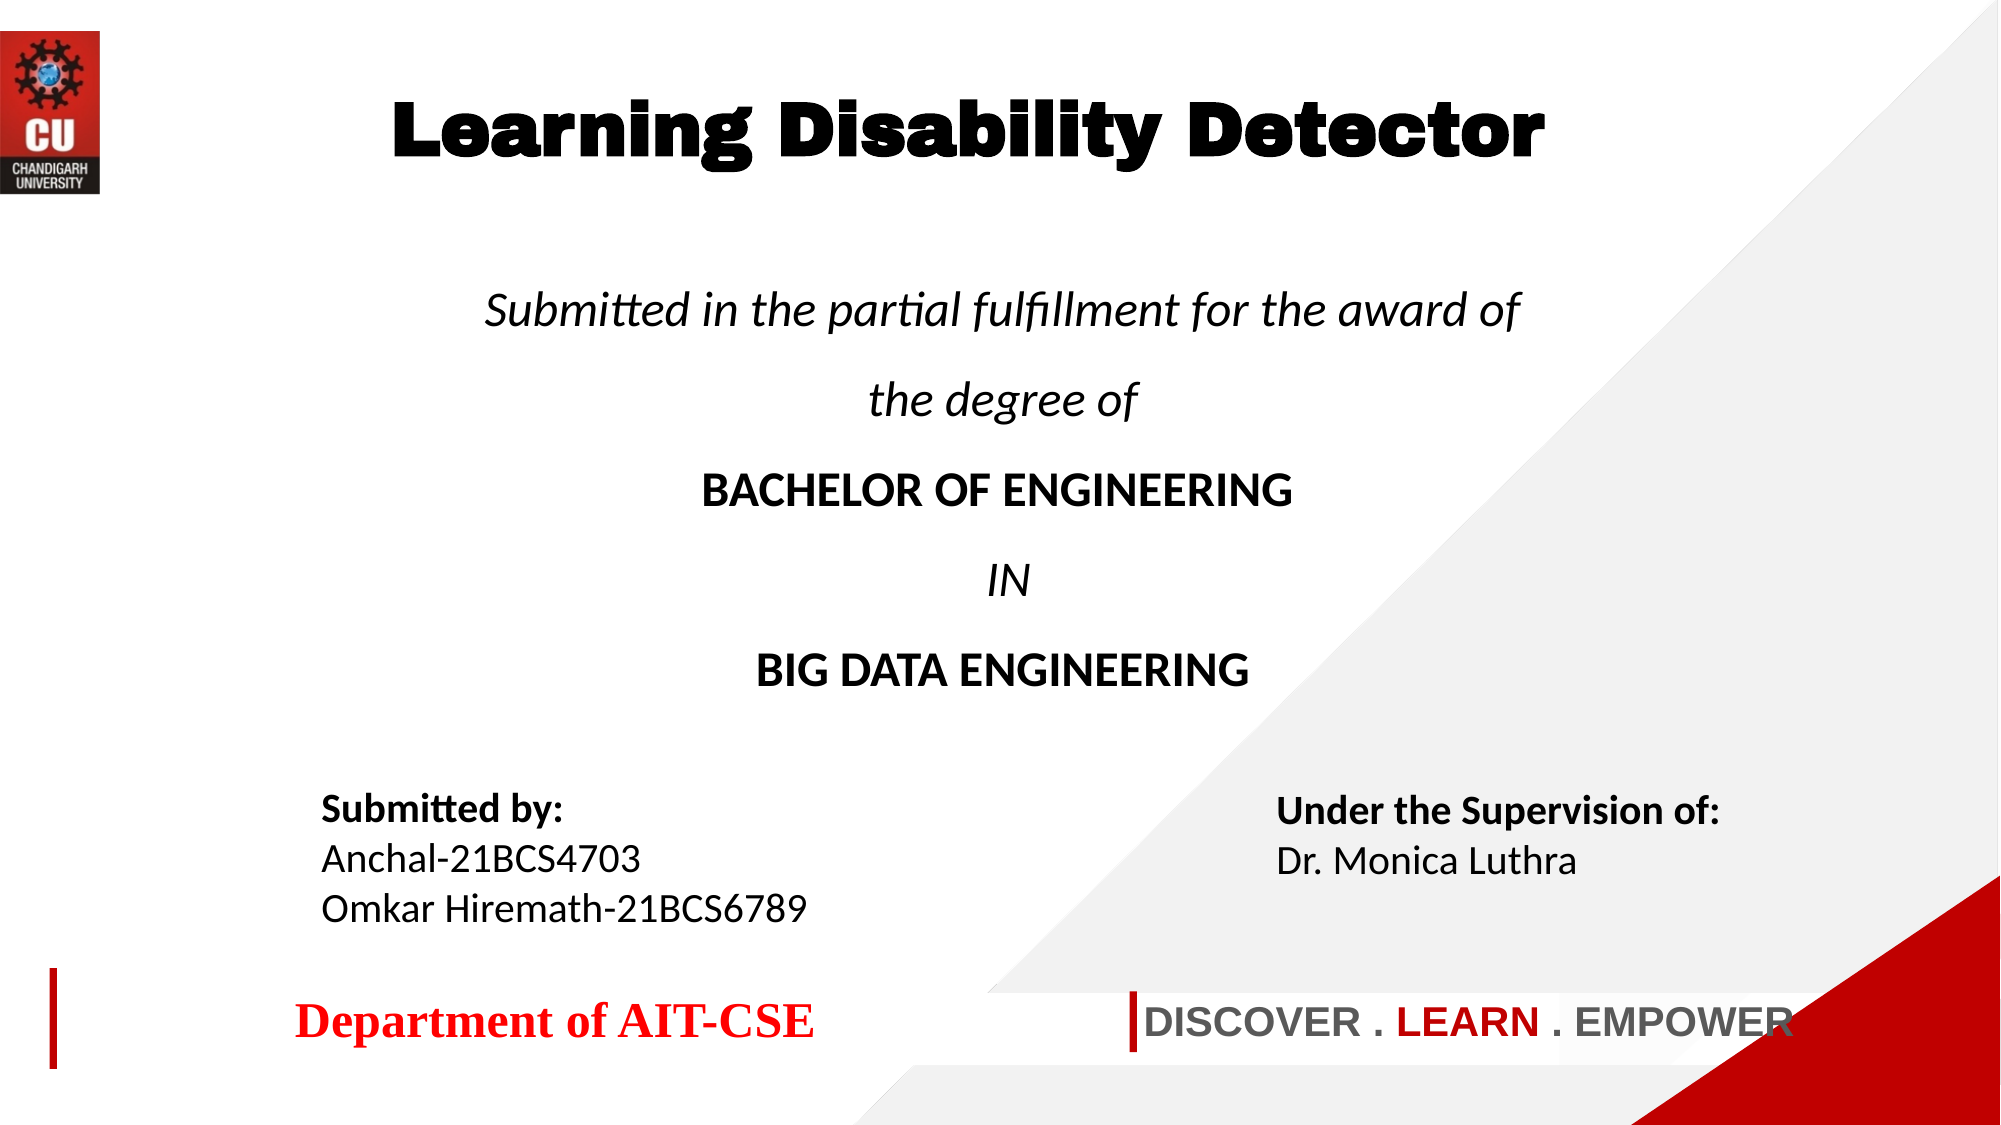

Learning Disability Detector
Submitted in the partial fulfillment for the award of the degree of
BACHELOR OF ENGINEERING
 IN
BIG DATA ENGINEERING
Submitted by:
Anchal-21BCS4703
Omkar Hiremath-21BCS6789

Under the Supervision of:
Dr. Monica Luthra

Department of AIT-CSE
DISCOVER . LEARN . EMPOWER

1